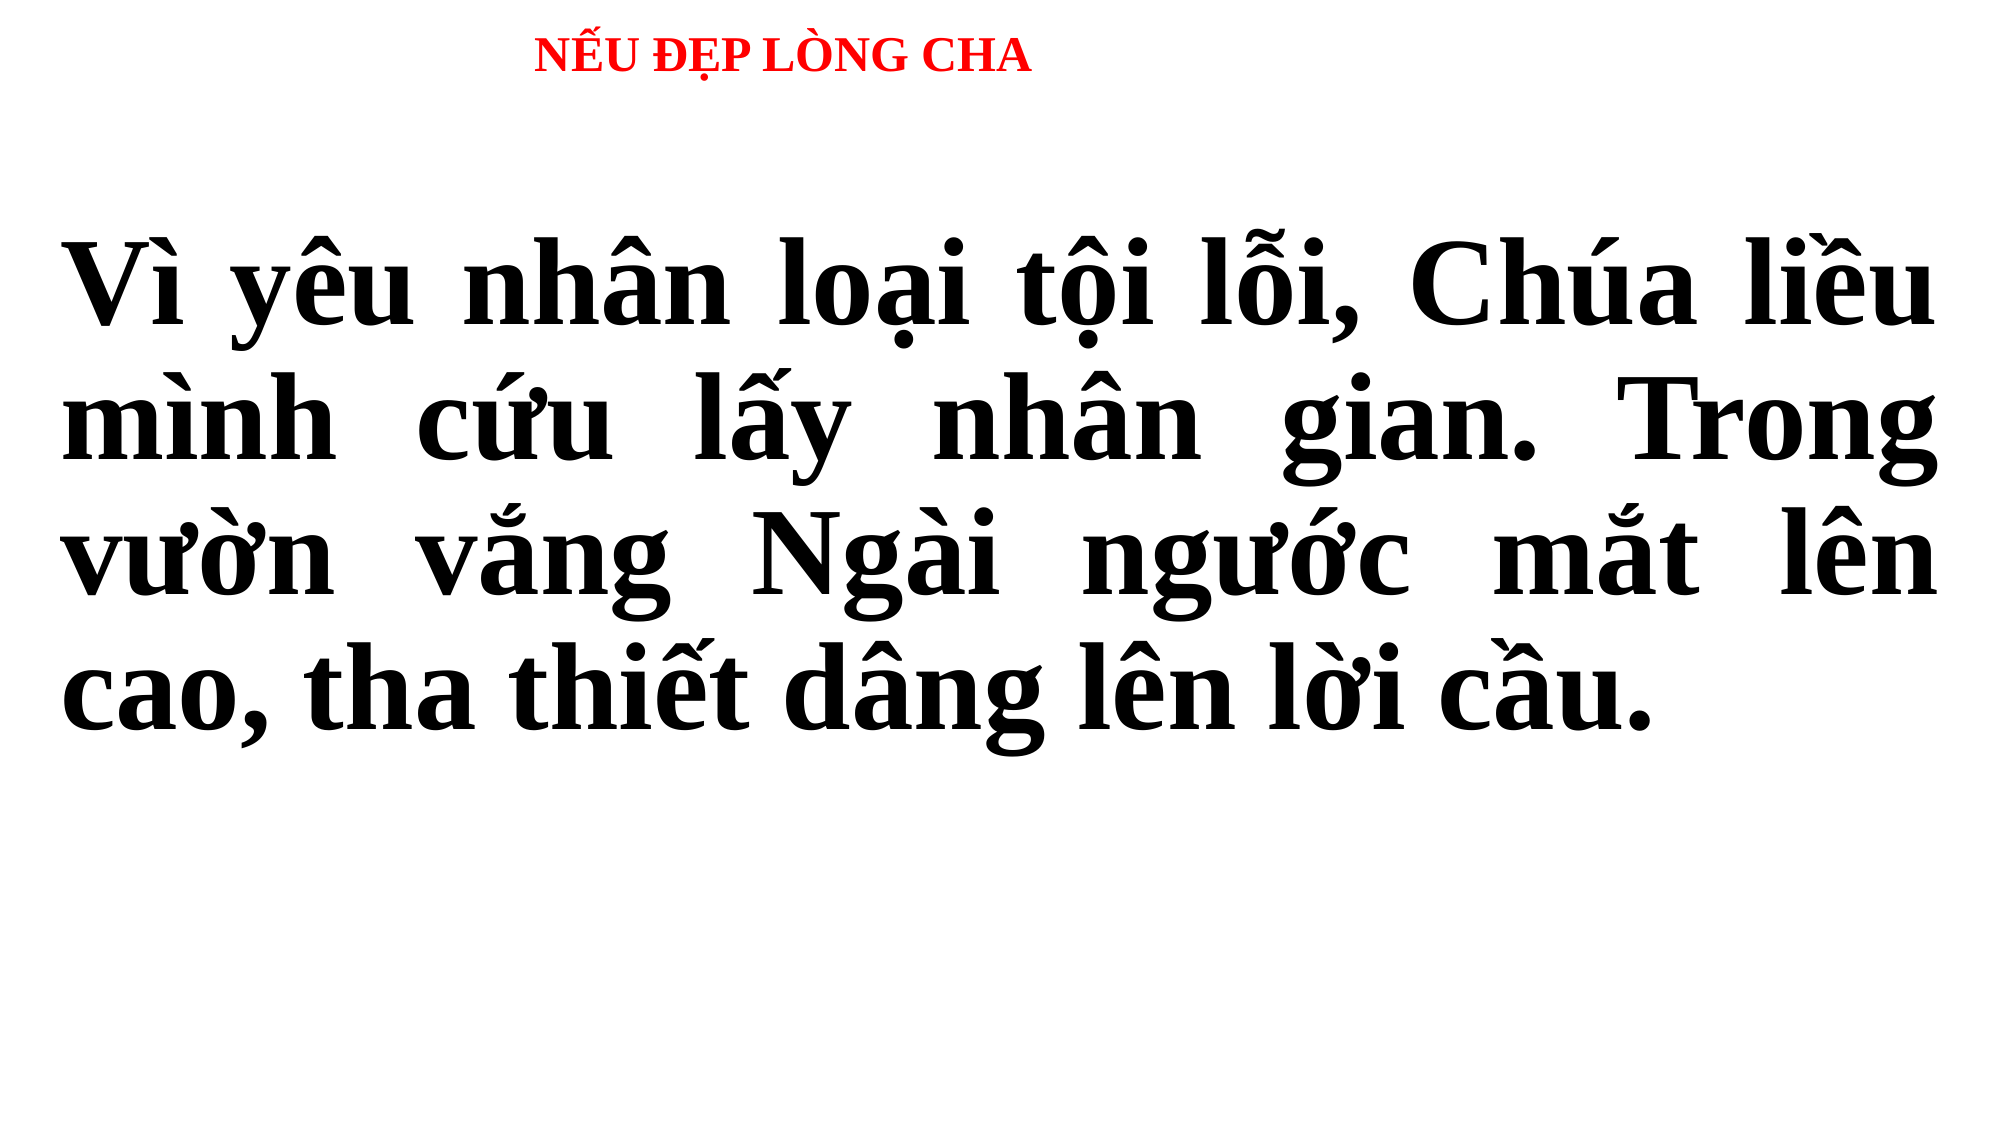

# NẾU ĐẸP LÒNG CHA
Vì yêu nhân loại tội lỗi, Chúa liều mình cứu lấy nhân gian. Trong vườn vắng Ngài ngước mắt lên cao, tha thiết dâng lên lời cầu.